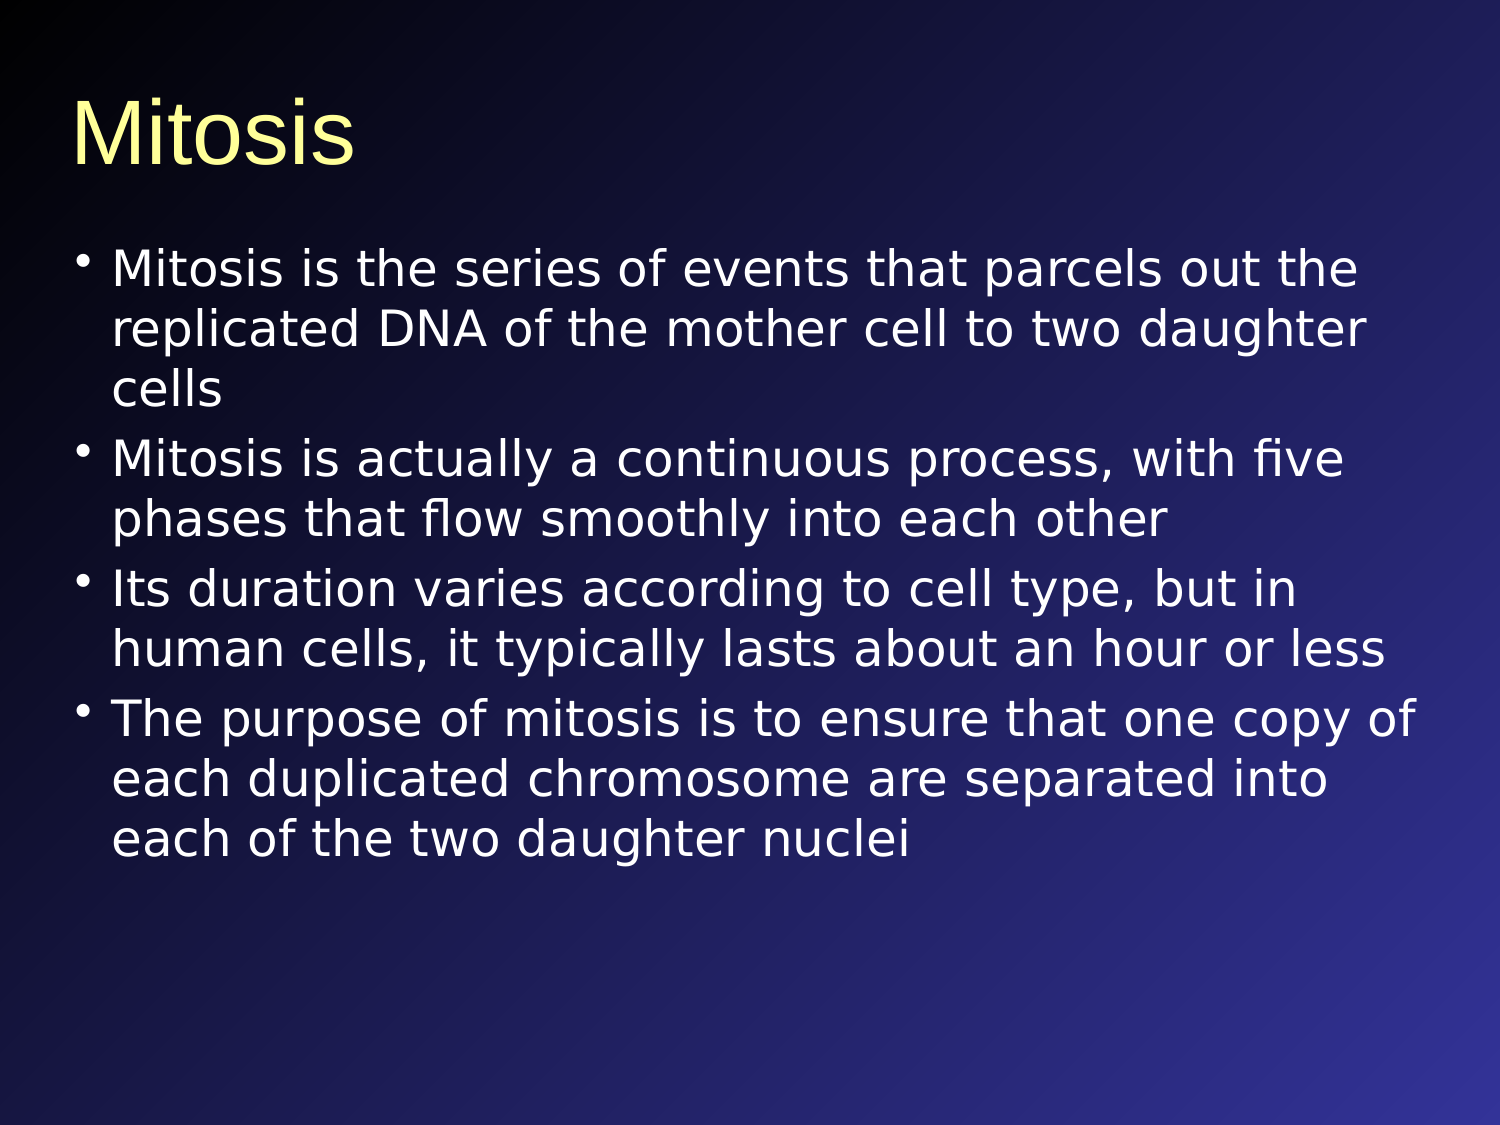

# Mitosis
Mitosis is the series of events that parcels out the replicated DNA of the mother cell to two daughter cells
Mitosis is actually a continuous process, with five phases that flow smoothly into each other
Its duration varies according to cell type, but in human cells, it typically lasts about an hour or less
The purpose of mitosis is to ensure that one copy of each duplicated chromosome are separated into each of the two daughter nuclei